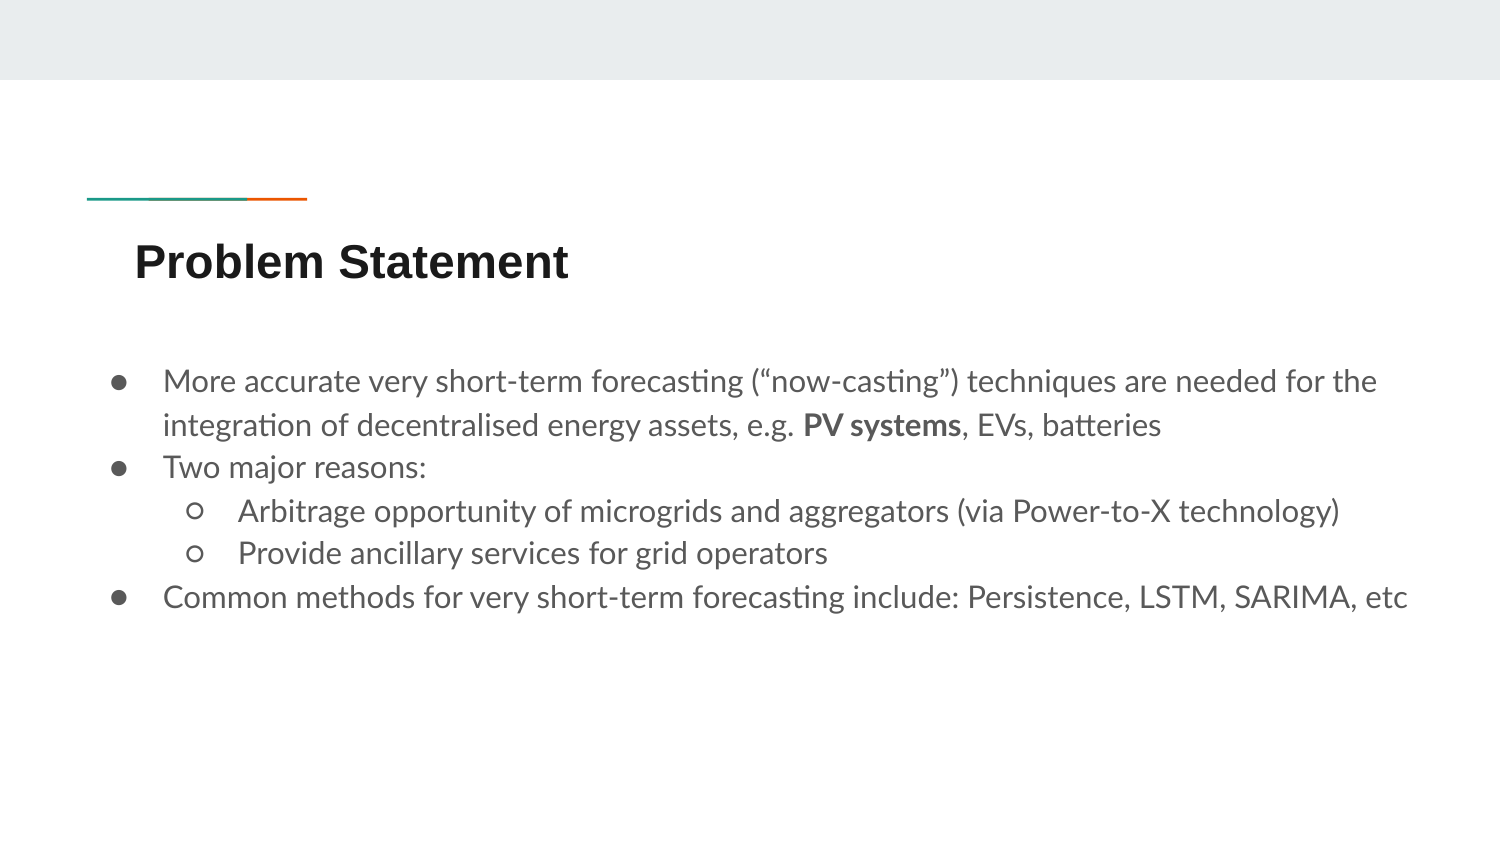

# Problem Statement
More accurate very short-term forecasting (“now-casting”) techniques are needed for the integration of decentralised energy assets, e.g. PV systems, EVs, batteries
Two major reasons:
Arbitrage opportunity of microgrids and aggregators (via Power-to-X technology)
Provide ancillary services for grid operators
Common methods for very short-term forecasting include: Persistence, LSTM, SARIMA, etc